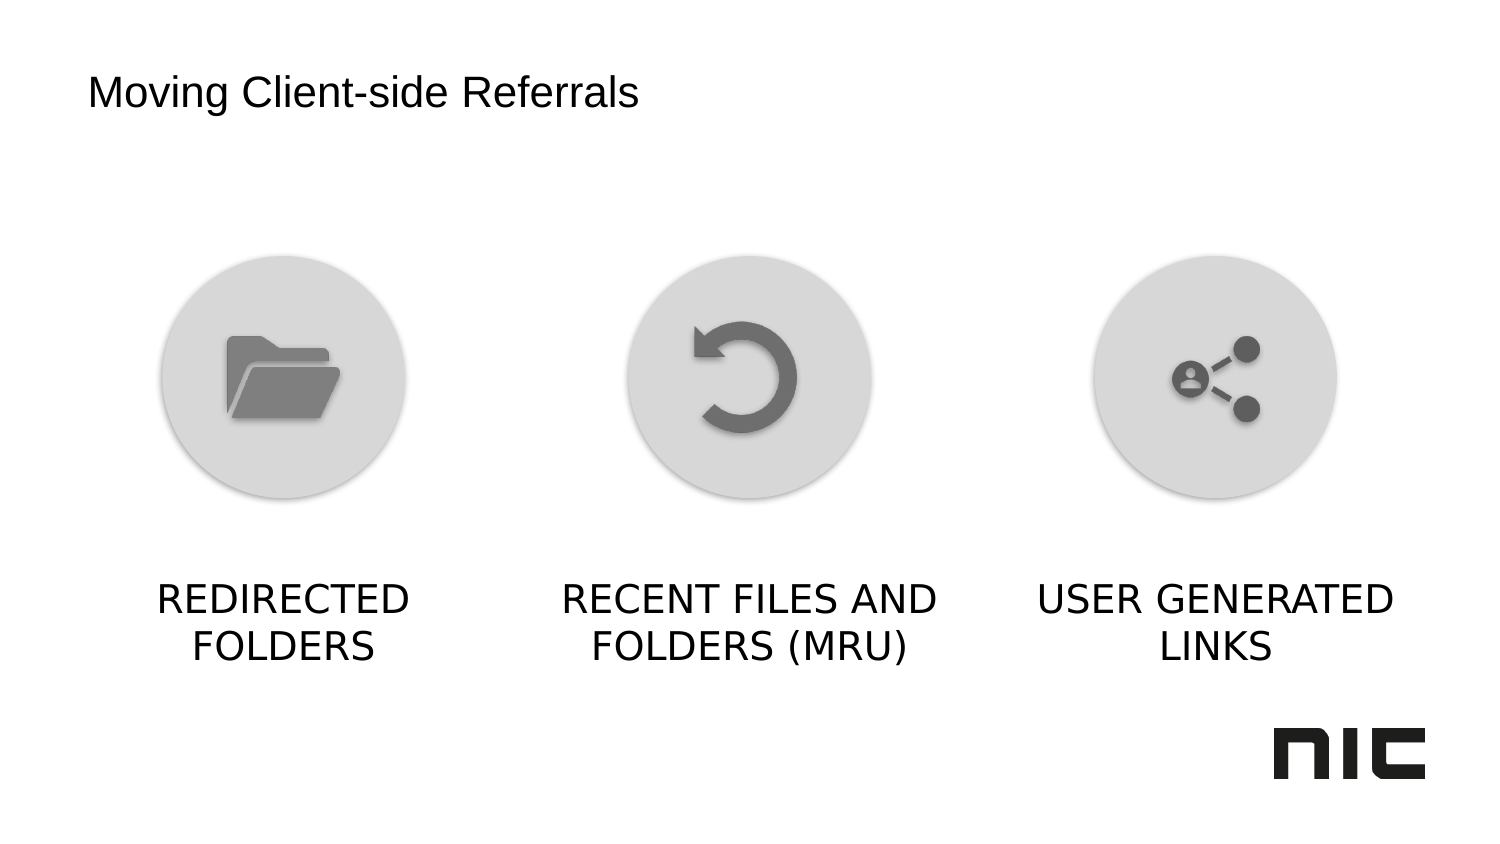

# Moving Client-side Referrals
Redirected folders
Recent Files and folders (MRU)
User Generated Links